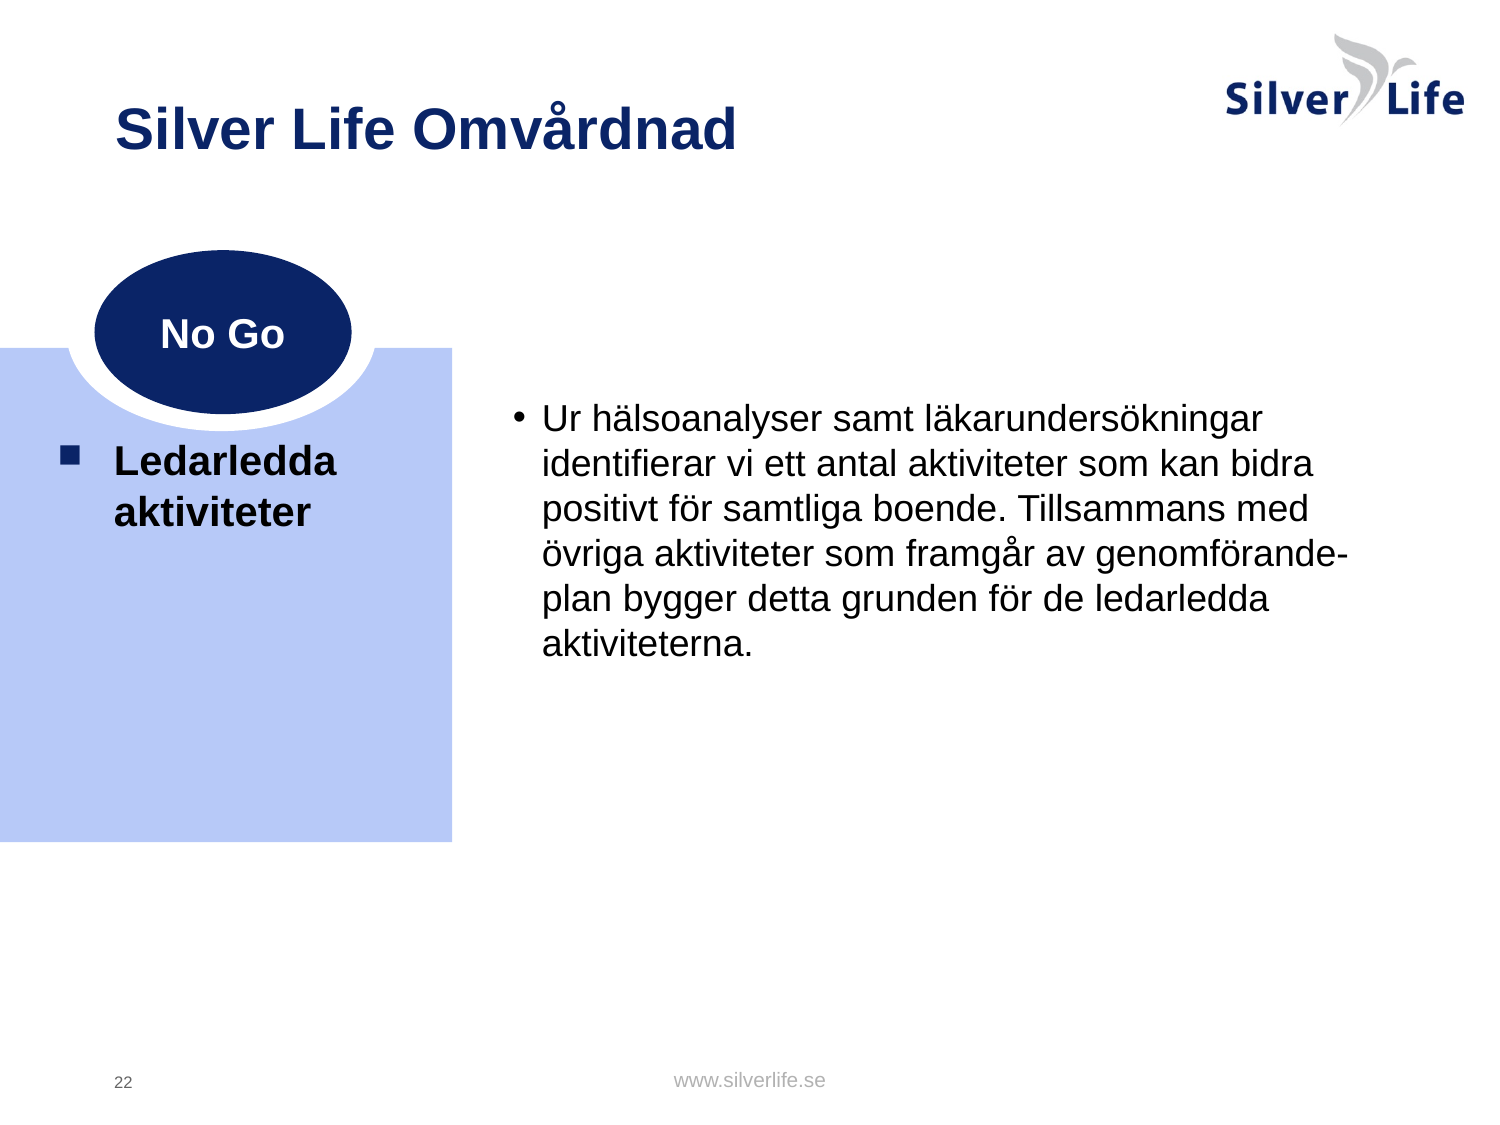

# Silver Life Omvårdnad

No Go

Ur hälsoanalyser samt läkarundersökningar identifierar vi ett antal aktiviteter som kan bidra positivt för samtliga boende. Tillsammans med övriga aktiviteter som framgår av genomförande-plan bygger detta grunden för de ledarledda aktiviteterna.
Ledarledda aktiviteter
www.silverlife.se
22